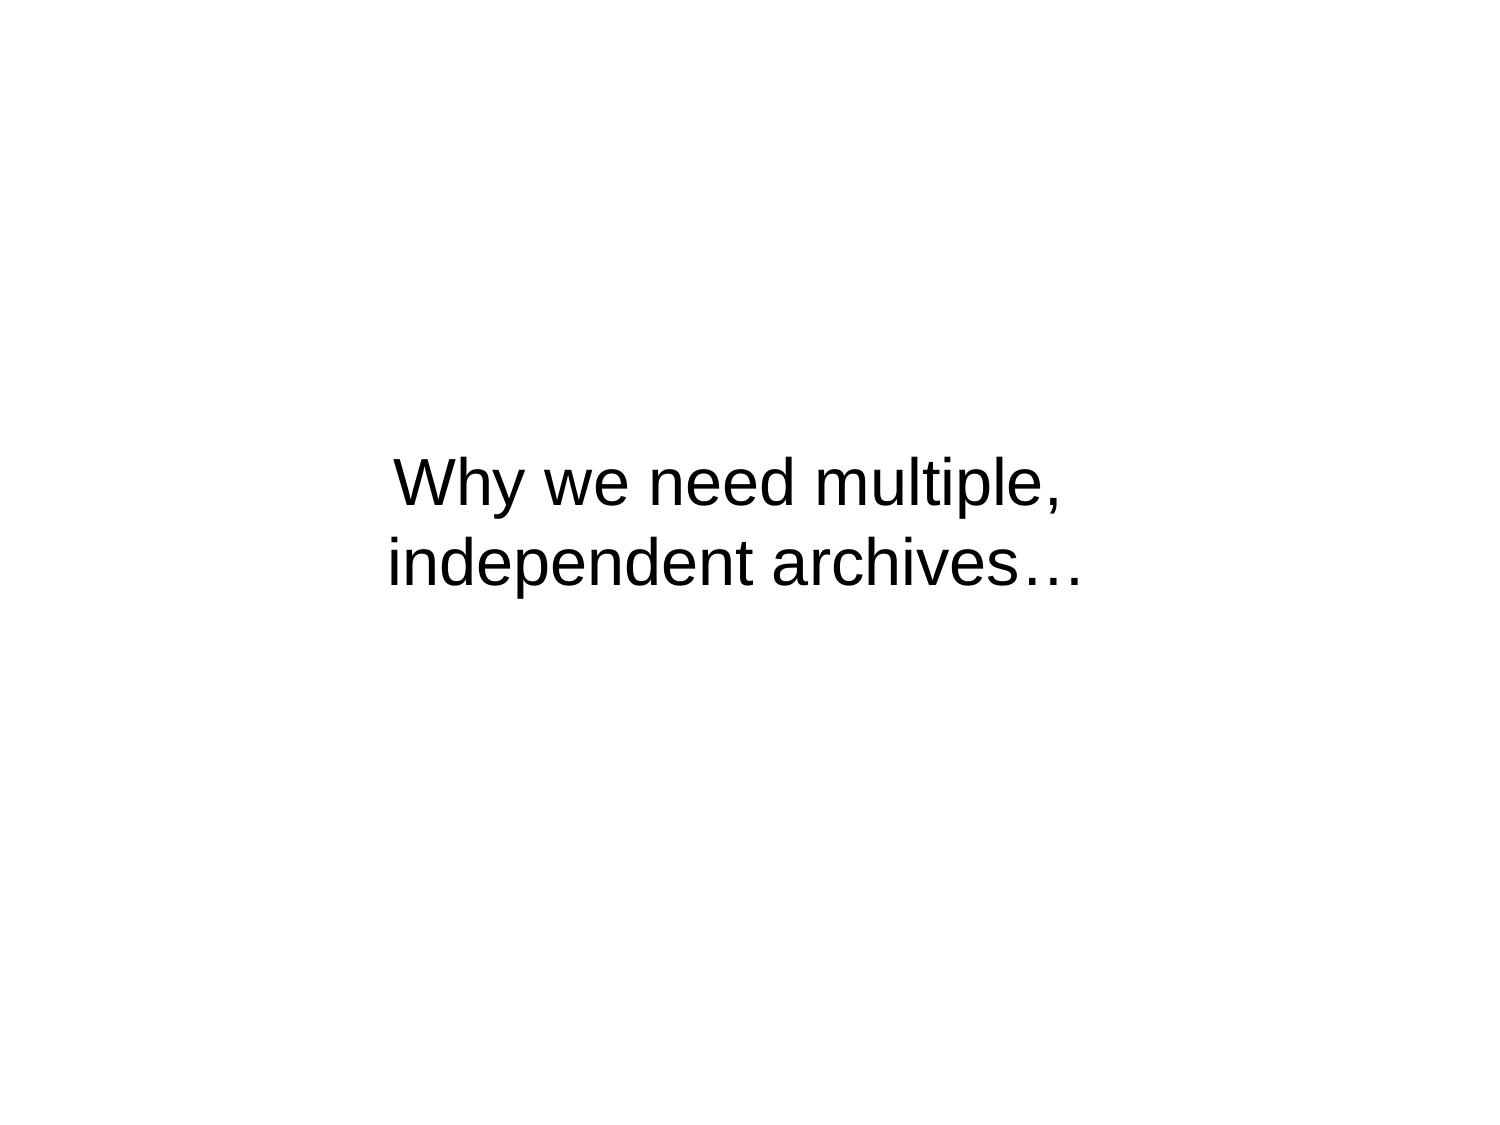

# Why we need multiple, independent archives…